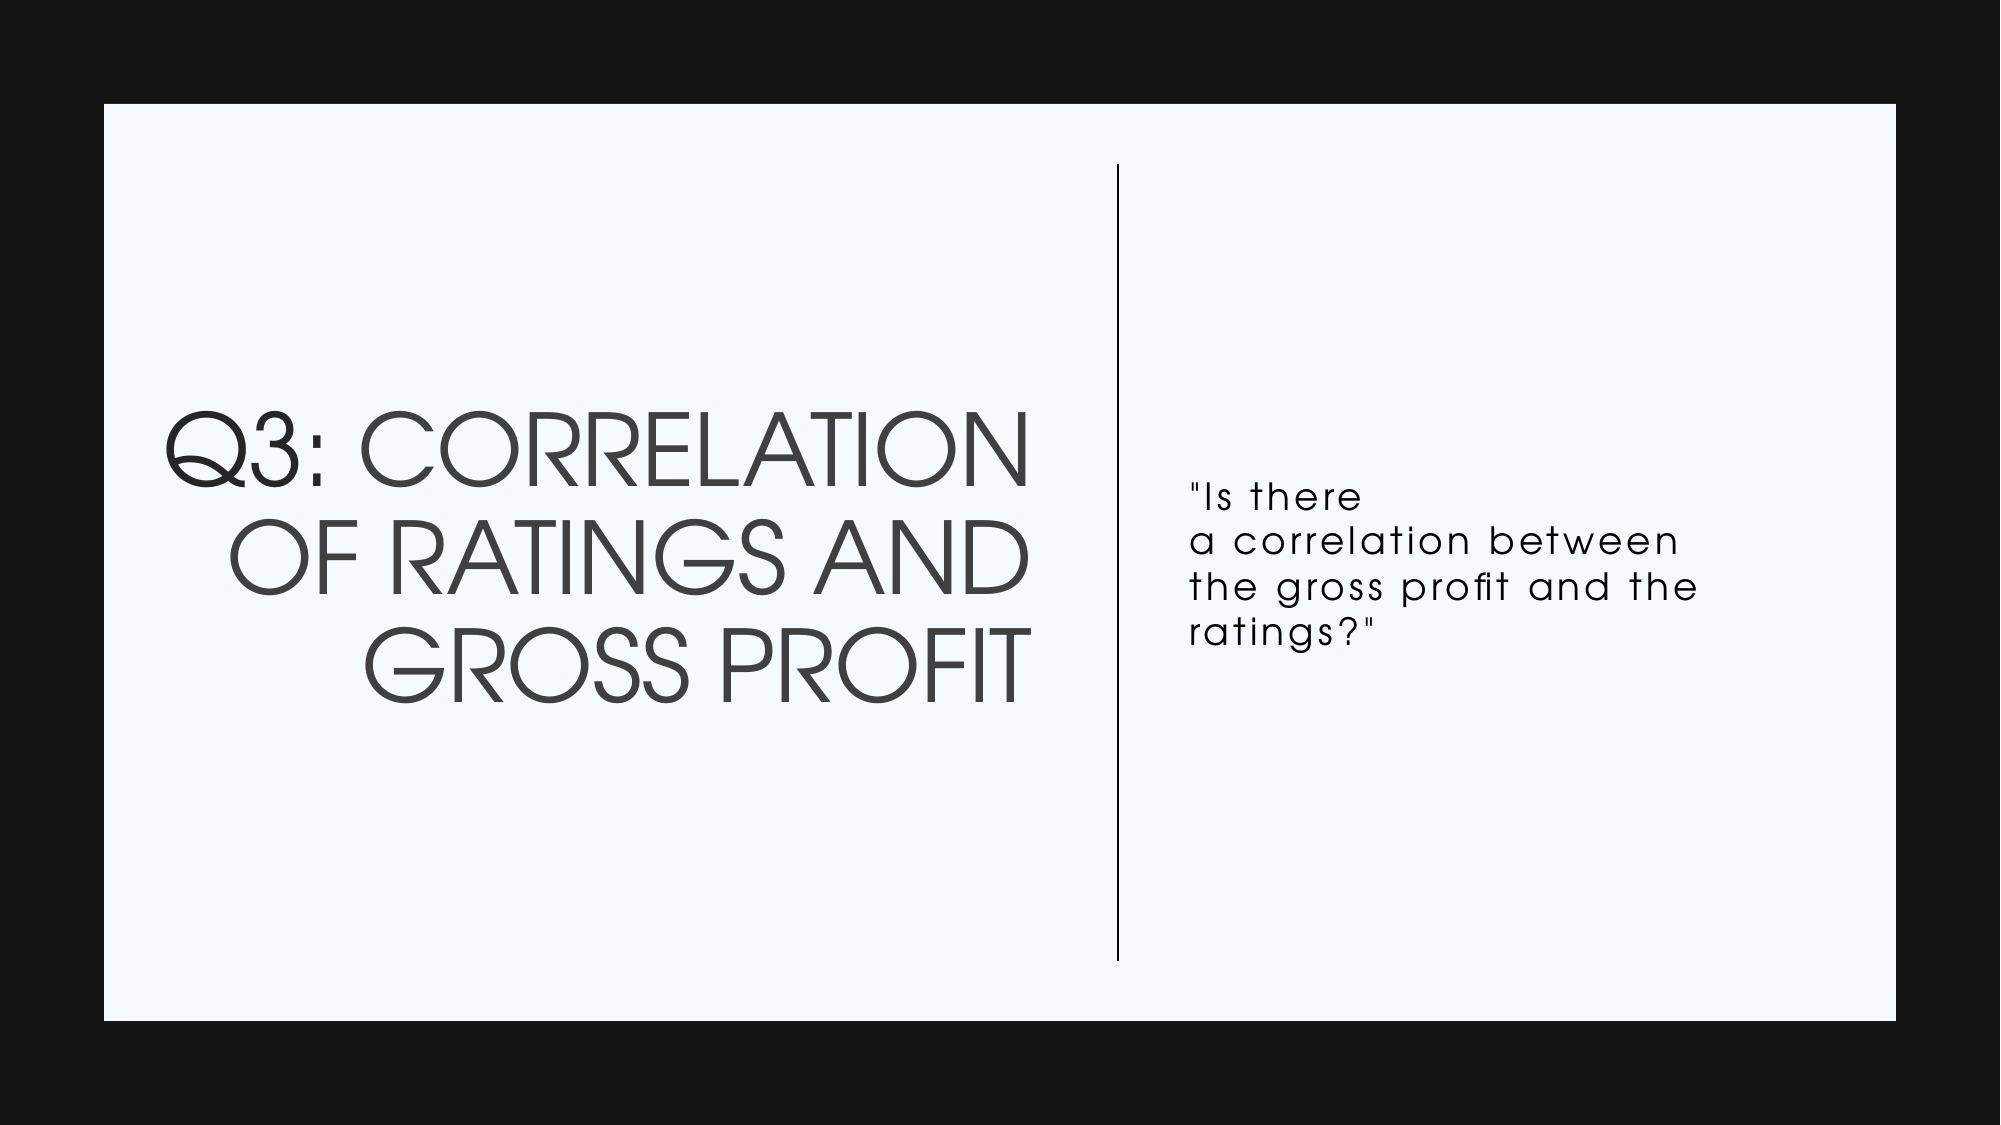

"Is there a correlation between the gross profit and the ratings?"
# Q3: correlation of ratings and gross profit